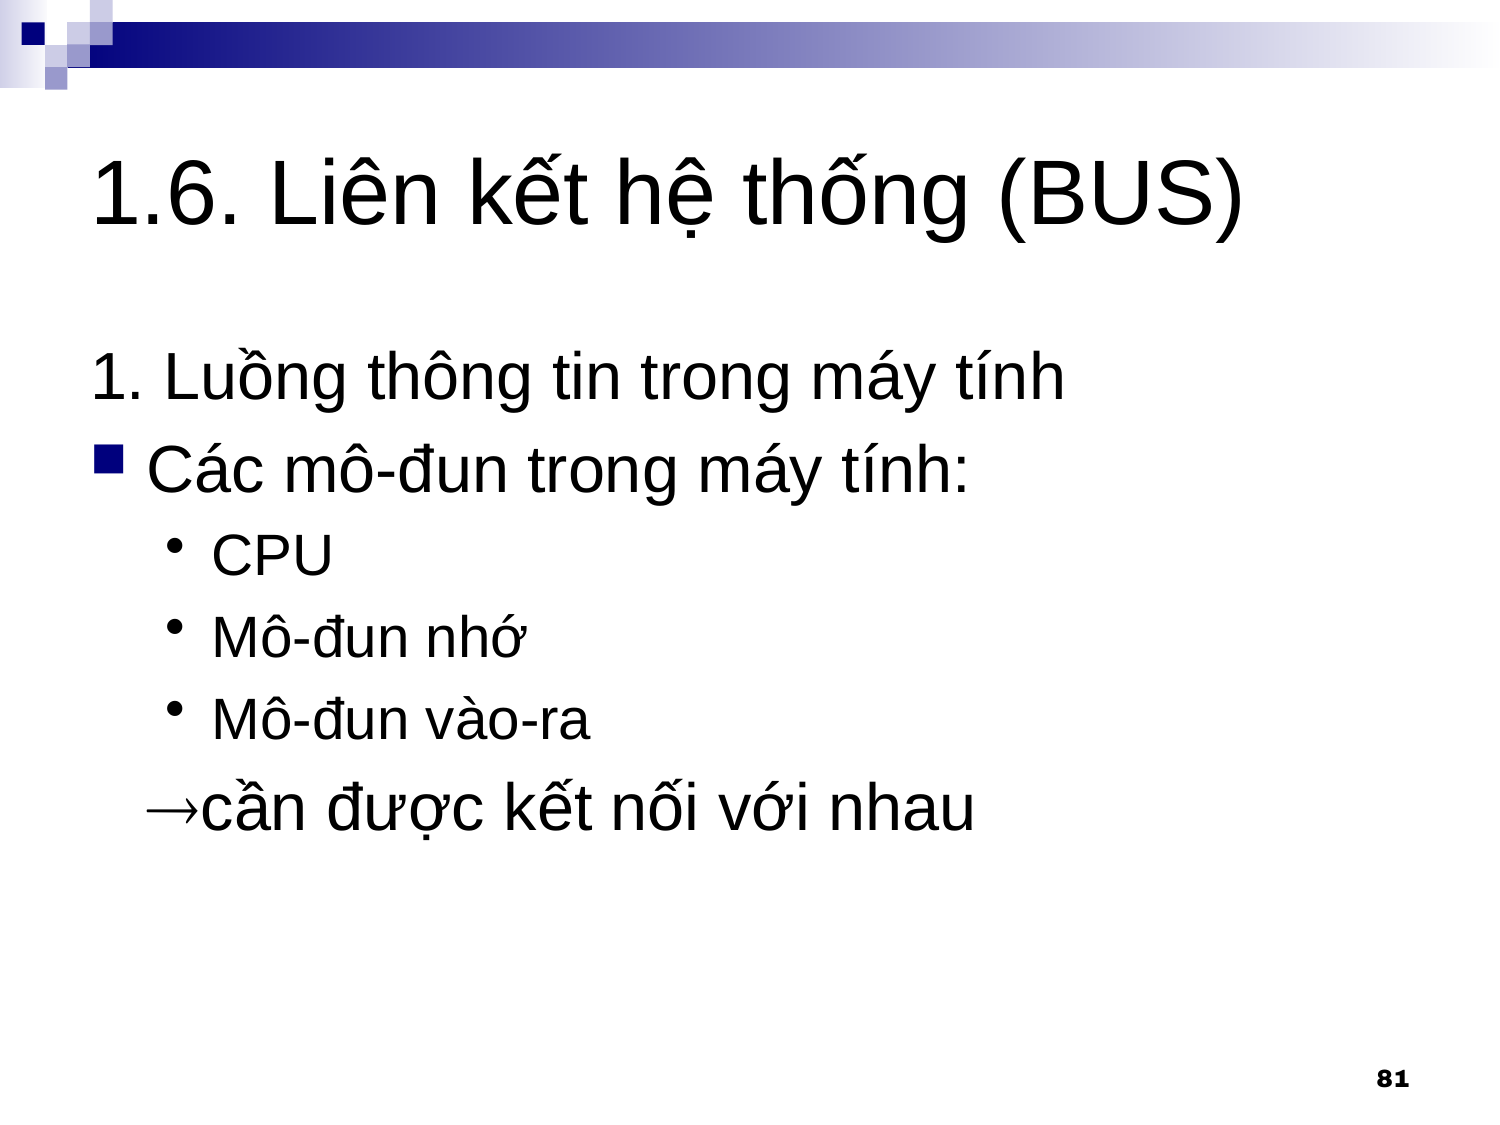

# 1.6. Liên kết hệ thống (BUS)
1. Luồng thông tin trong máy tính
Các mô-đun trong máy tính:
CPU
Mô-đun nhớ
Mô-đun vào-ra
	→cần được kết nối với nhau

81